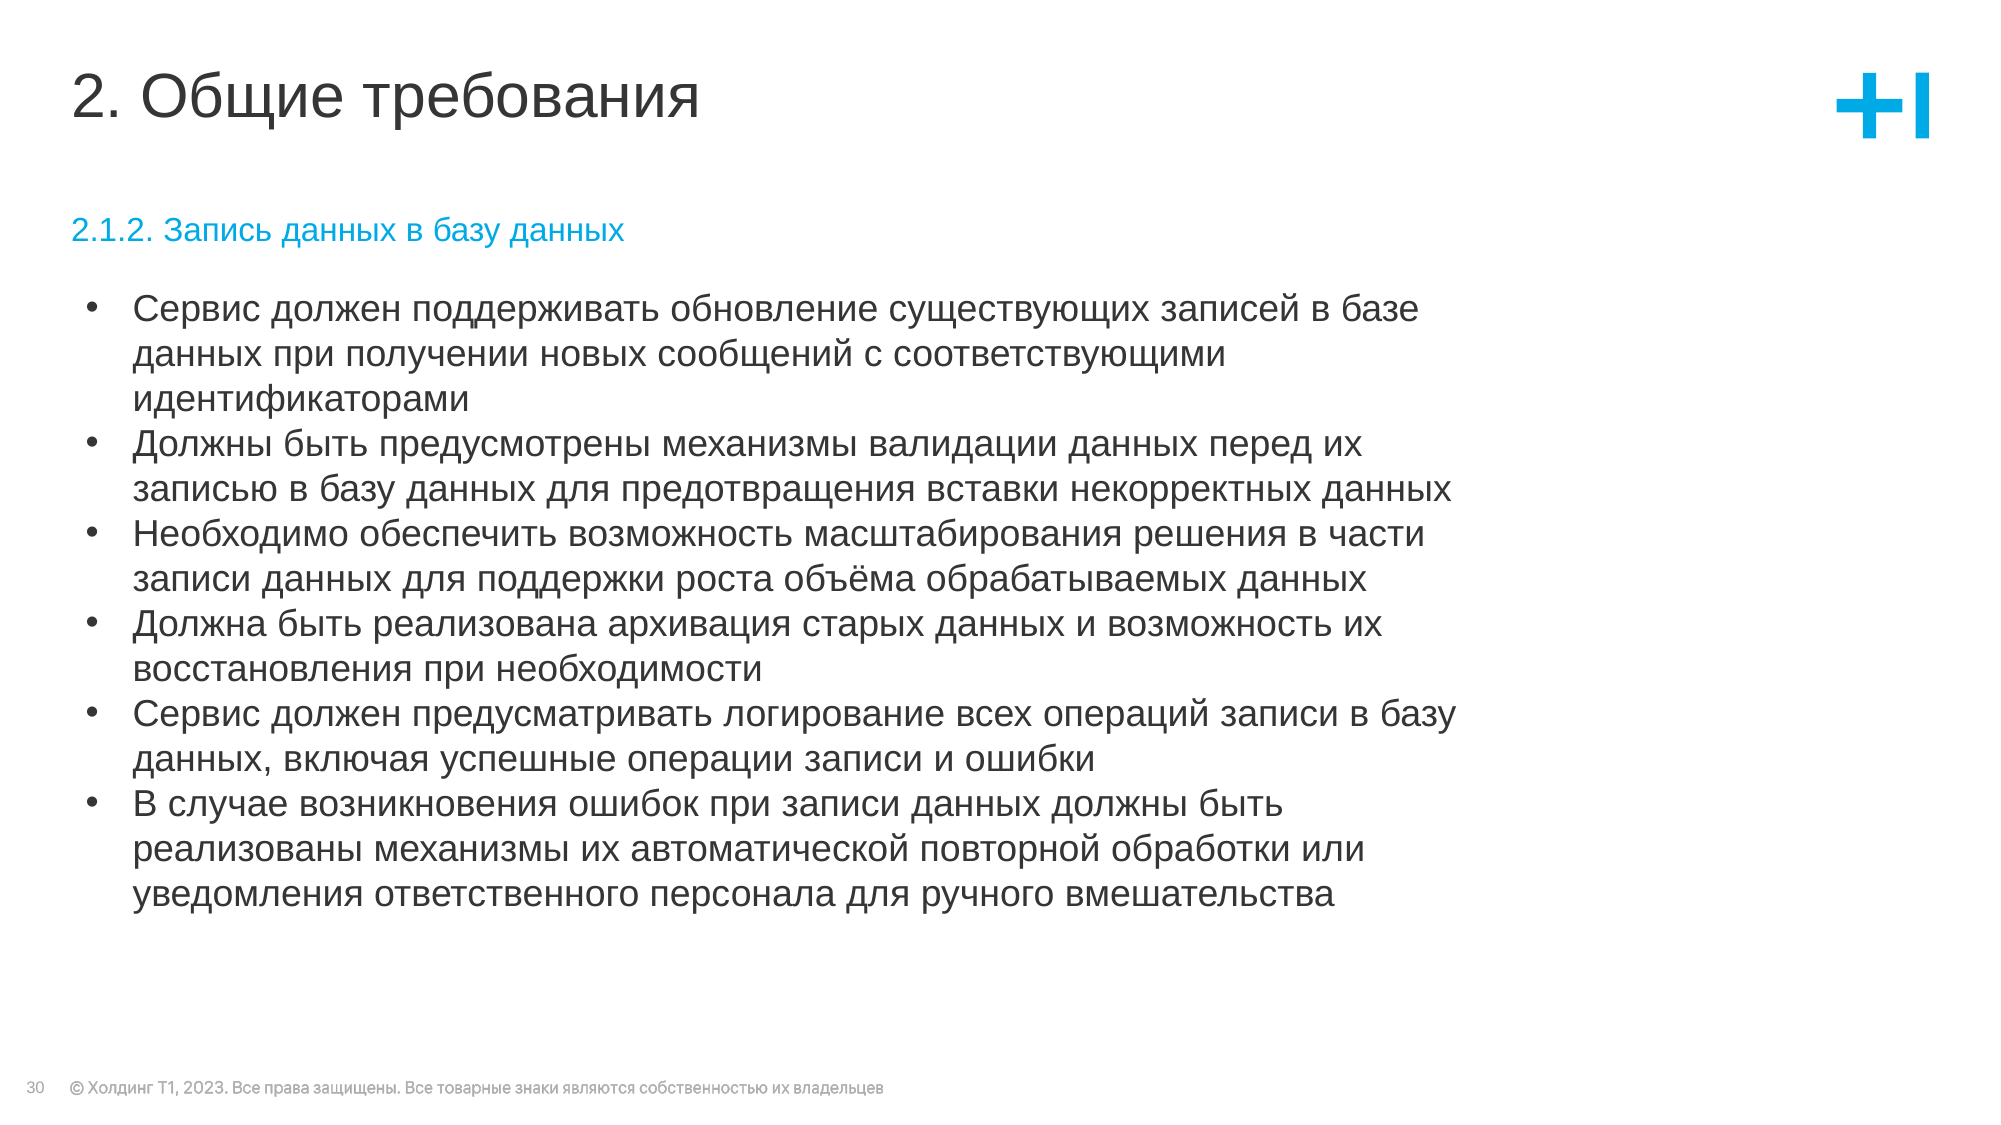

# 2. Общие требования
2.1.2. Запись данных в базу данных
Сервис должен поддерживать обновление существующих записей в базе данных при получении новых сообщений с соответствующими идентификаторами
Должны быть предусмотрены механизмы валидации данных перед их записью в базу данных для предотвращения вставки некорректных данных
Необходимо обеспечить возможность масштабирования решения в части записи данных для поддержки роста объёма обрабатываемых данных
Должна быть реализована архивация старых данных и возможность их восстановления при необходимости
Сервис должен предусматривать логирование всех операций записи в базу данных, включая успешные операции записи и ошибки
В случае возникновения ошибок при записи данных должны быть реализованы механизмы их автоматической повторной обработки или уведомления ответственного персонала для ручного вмешательства